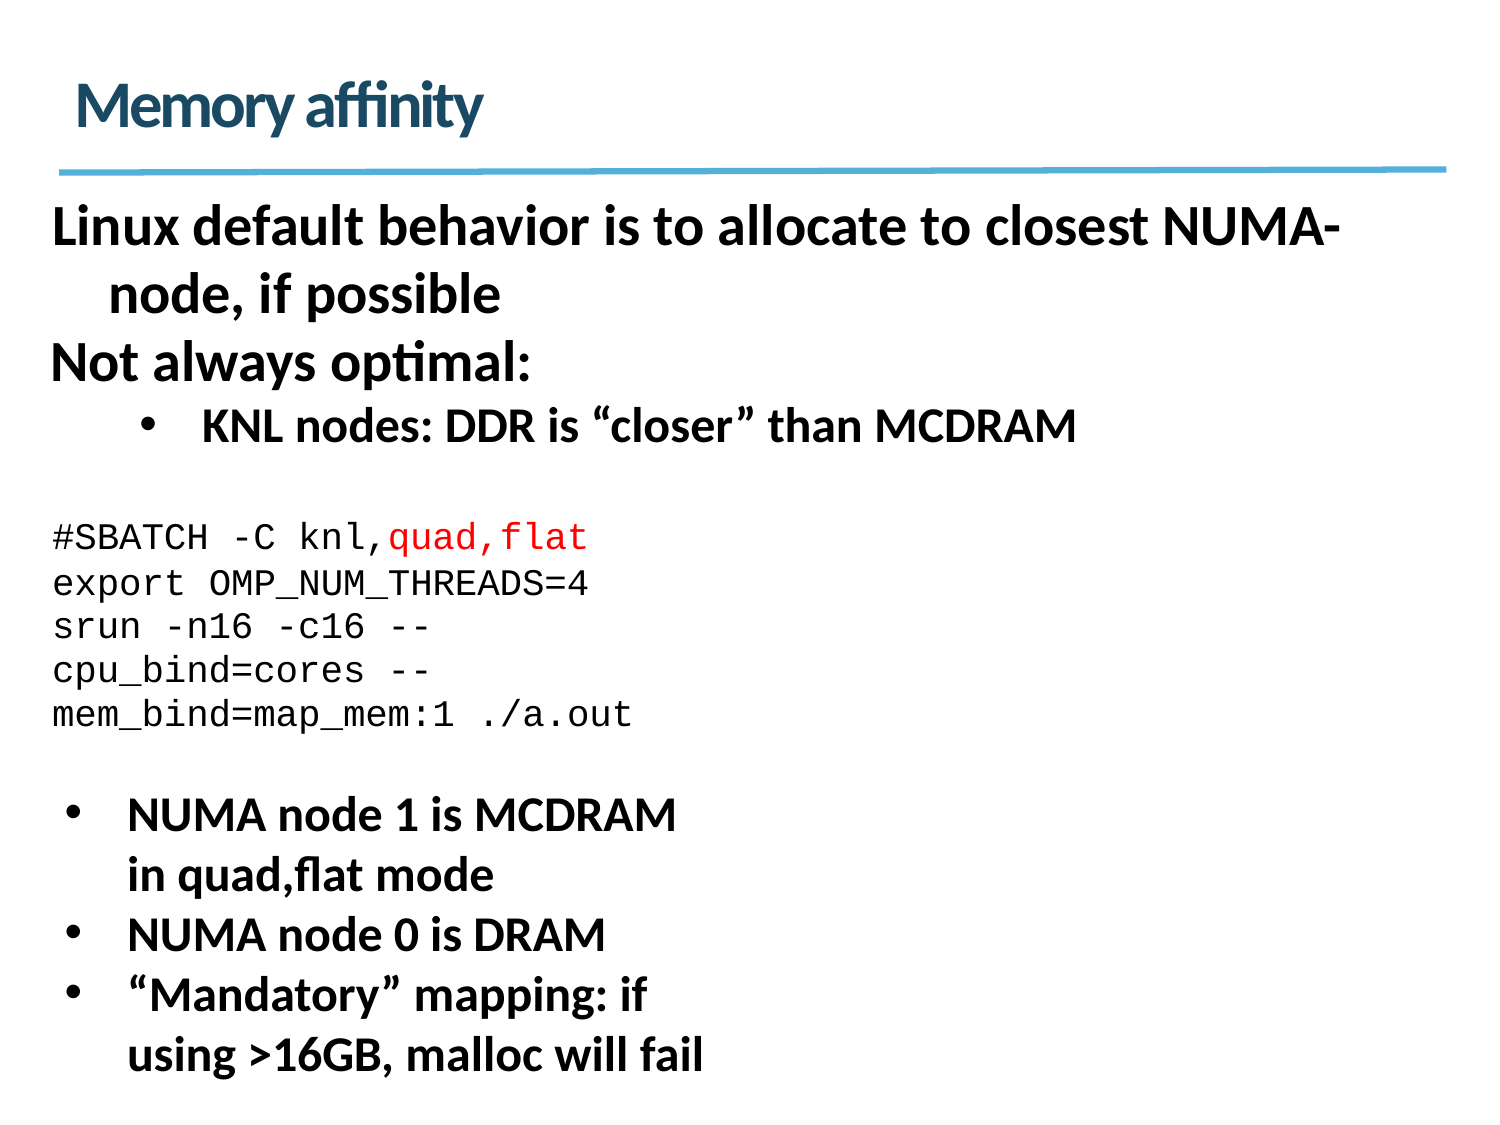

# Memory affinity
Linux default behavior is to allocate to closest NUMA-  node, if possible
Not always optimal:
KNL nodes: DDR is “closer” than MCDRAM

#SBATCH -C knl,quad,flat  export OMP_NUM_THREADS=4
srun -n16 -c16 --cpu_bind=cores --mem_bind=map_mem:1 ./a.out

NUMA node 1 is MCDRAM in quad,ﬂat mode
NUMA node 0 is DRAM
“Mandatory” mapping: if using >16GB, malloc will fail

NOTE: today’s reservation is for “cache-mode” nodes, e.g. “quad, cache”  so  MCDRAM is invisible, the MCDRAM is used as cache so is not considered as a separate NUMA node.